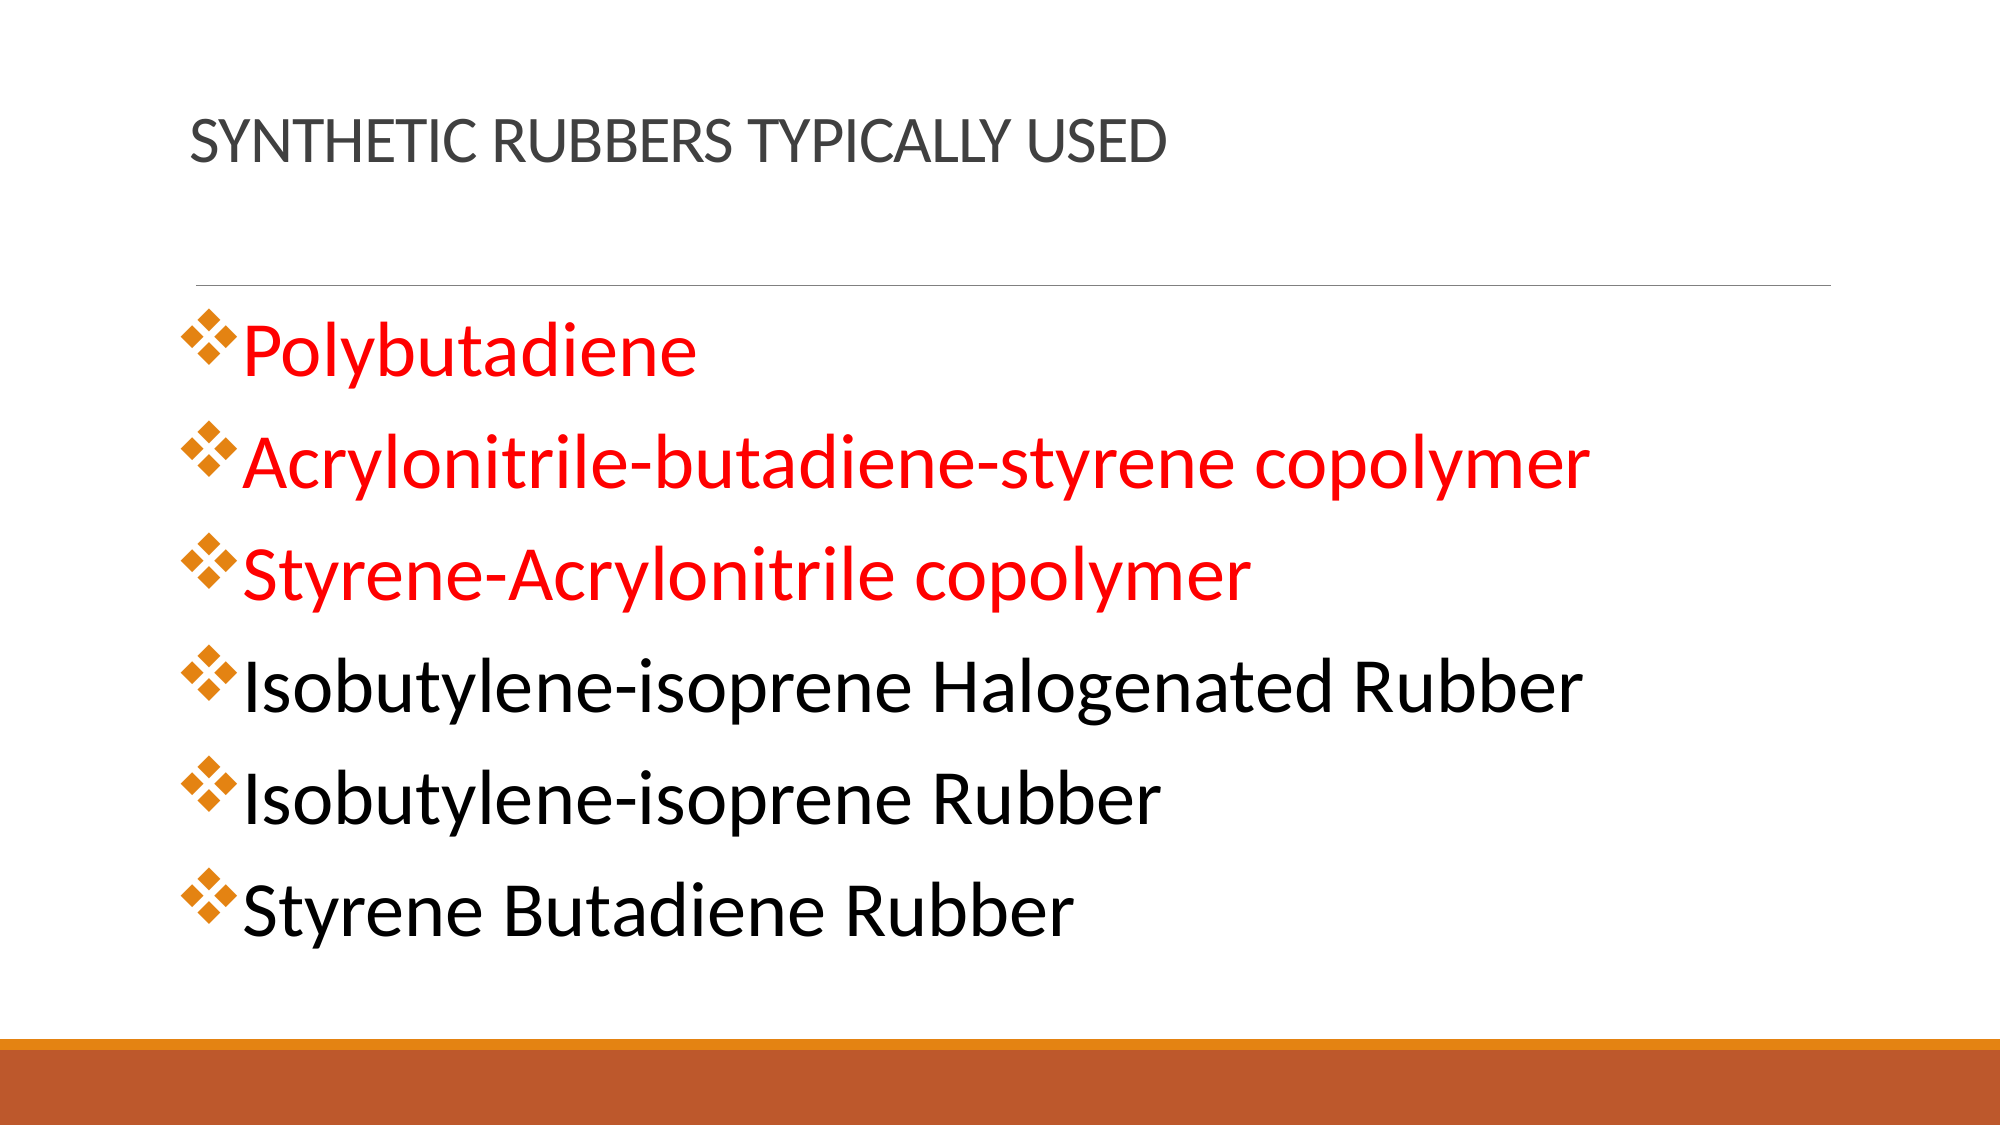

# SYNTHETIC RUBBERS TYPICALLY USED
Polybutadiene
Acrylonitrile-butadiene-styrene copolymer
Styrene-Acrylonitrile copolymer
Isobutylene-isoprene Halogenated Rubber
Isobutylene-isoprene Rubber
Styrene Butadiene Rubber